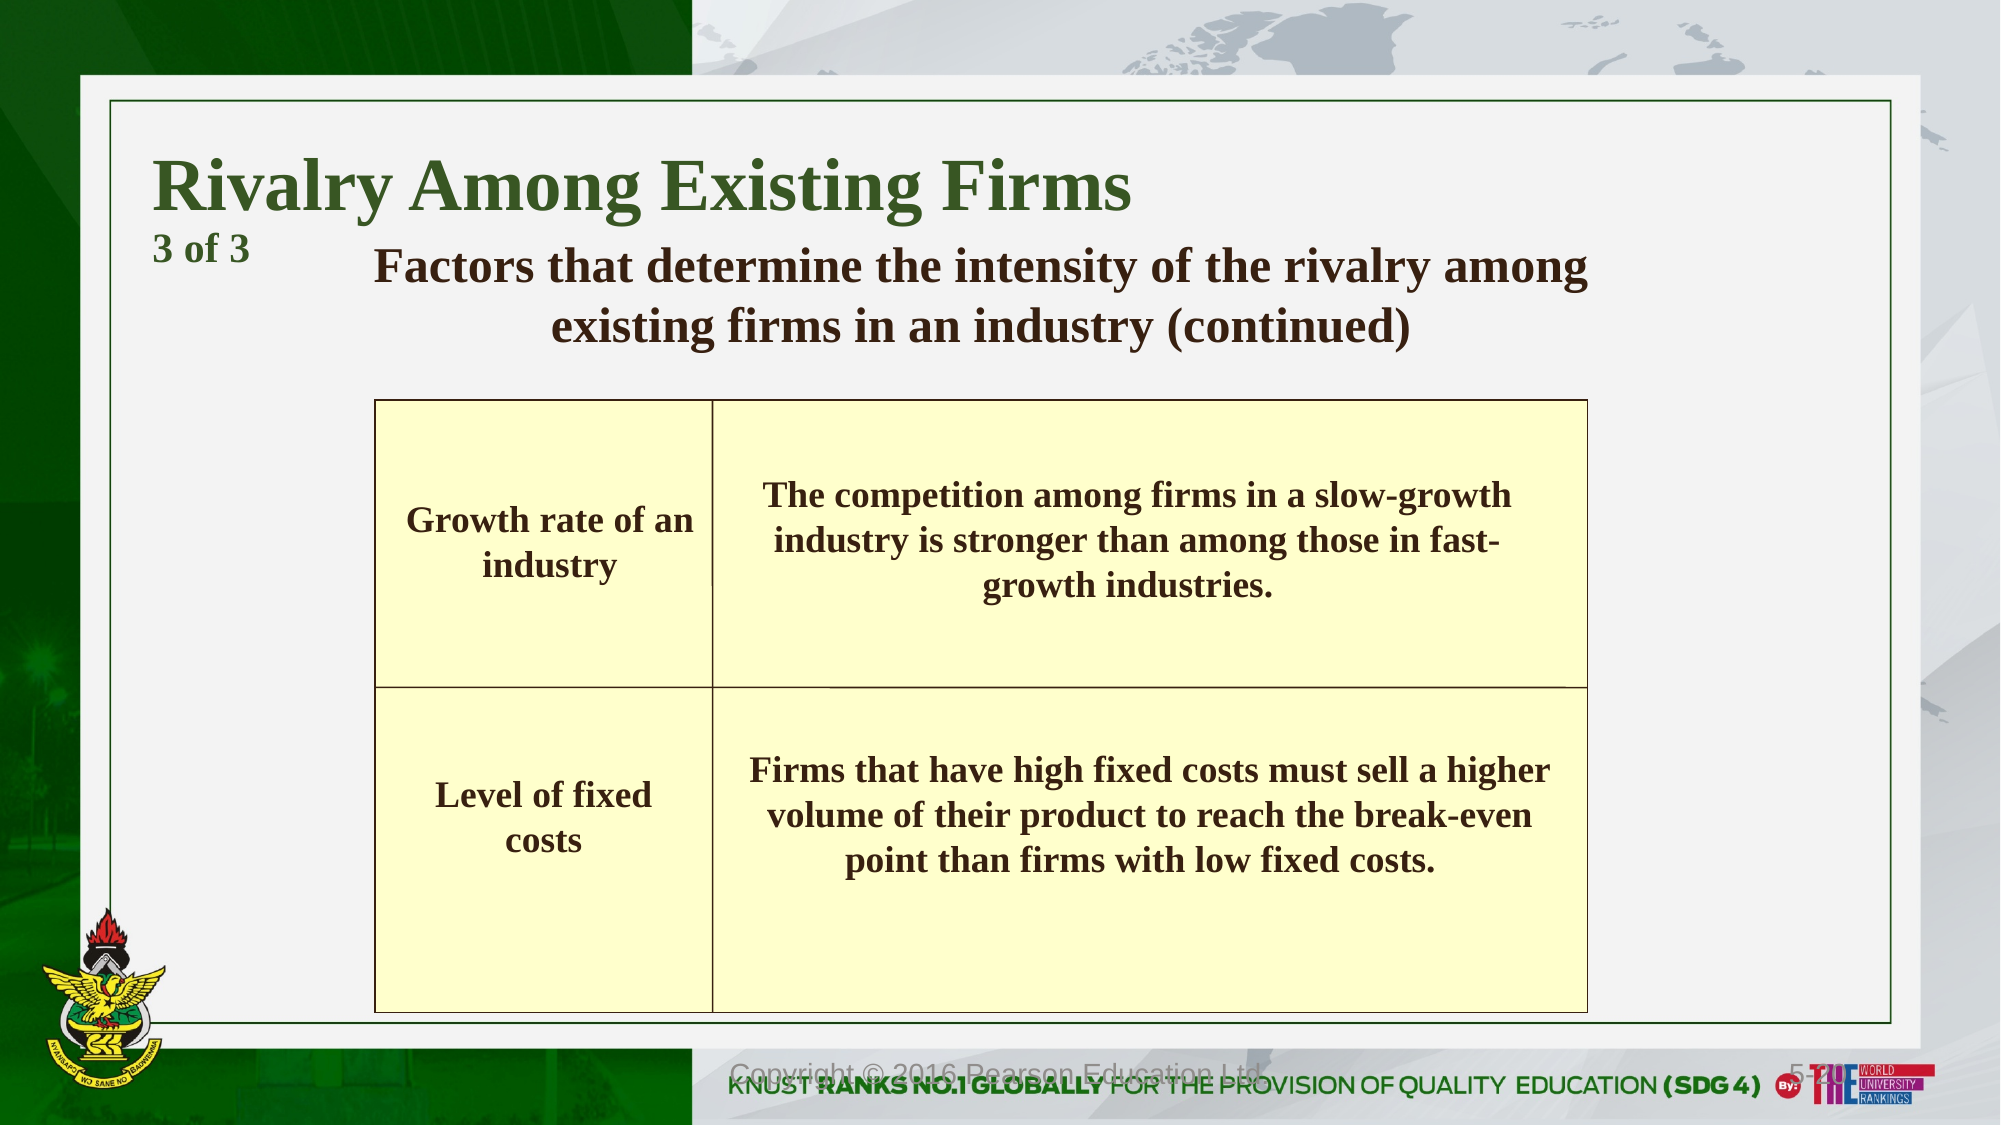

# Rivalry Among Existing Firms 3 of 3

Factors that determine the intensity of the rivalry among existing firms in an industry (continued)

The competition among firms in a slow-growth industry is stronger than among those in fast-growth industries.
Growth rate of an industry

Firms that have high fixed costs must sell a higher volume of their product to reach the break-even point than firms with low fixed costs.
Level of fixed costs
Copyright © 2016 Pearson Education Ltd.
5-20